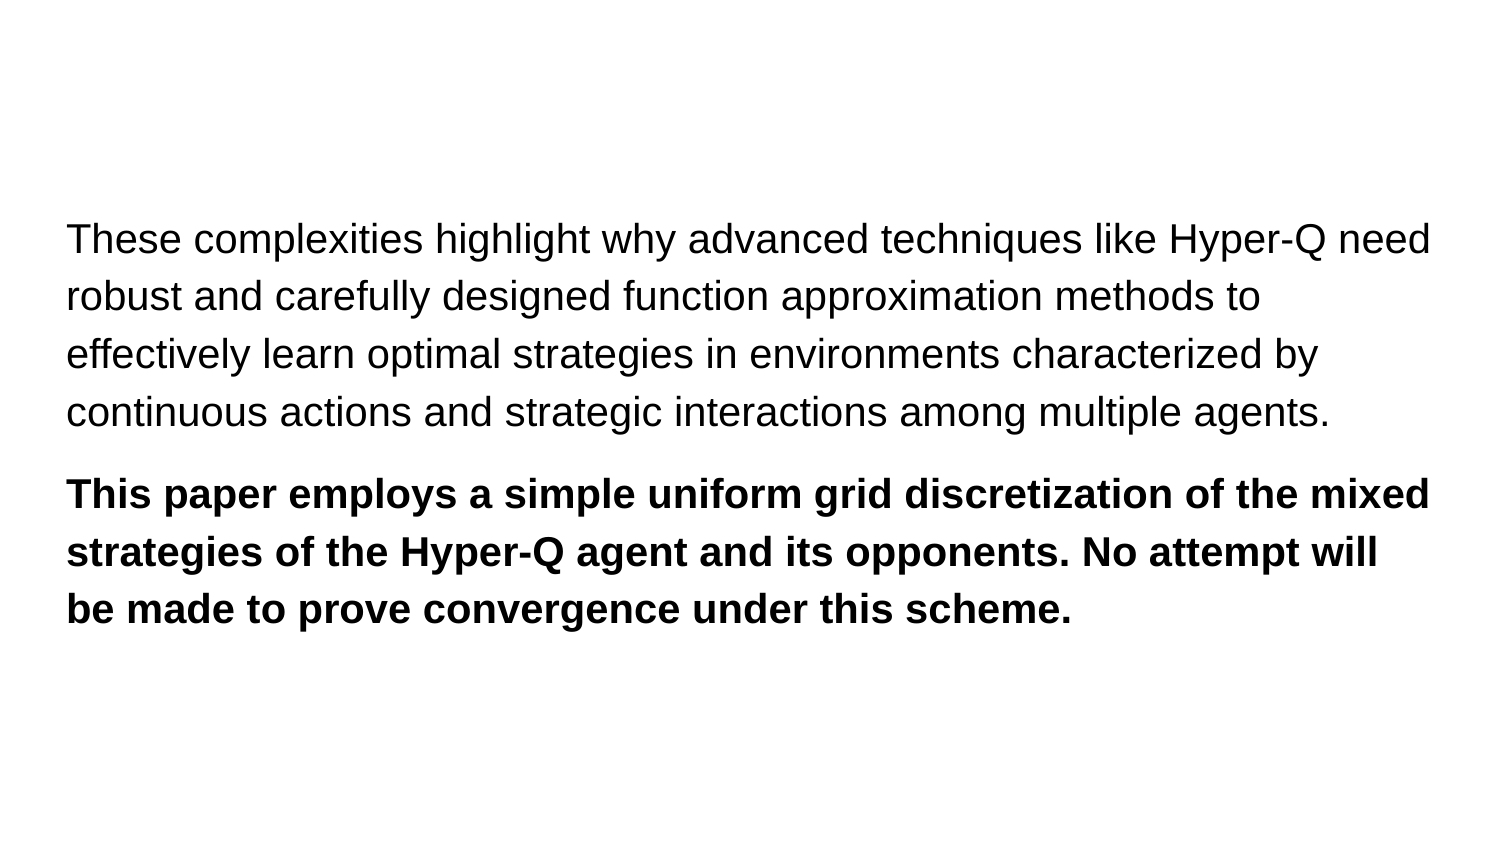

These complexities highlight why advanced techniques like Hyper-Q need robust and carefully designed function approximation methods to effectively learn optimal strategies in environments characterized by continuous actions and strategic interactions among multiple agents.
This paper employs a simple uniform grid discretization of the mixed strategies of the Hyper-Q agent and its opponents. No attempt will be made to prove convergence under this scheme.